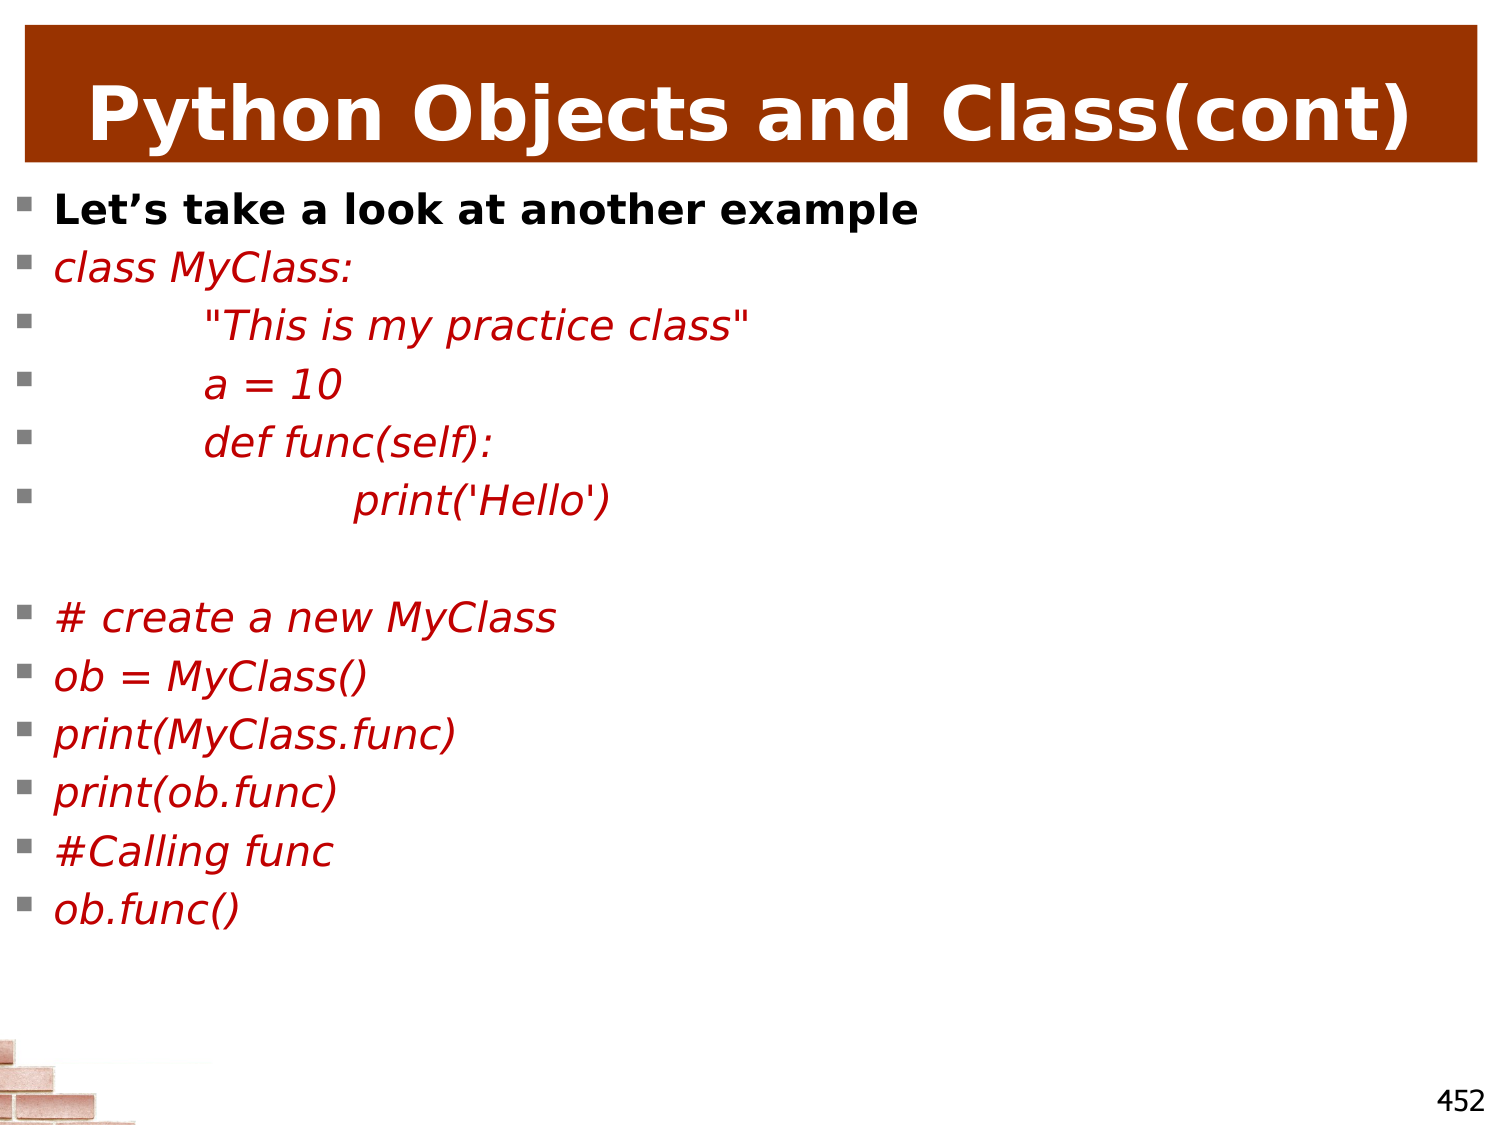

# Python Objects and Class(cont)
Let’s take a look at another example
class MyClass:
	"This is my practice class"
	a = 10
	def func(self):
		print('Hello')

# create a new MyClass
ob = MyClass()
print(MyClass.func)
print(ob.func)
#Calling func
ob.func()

452